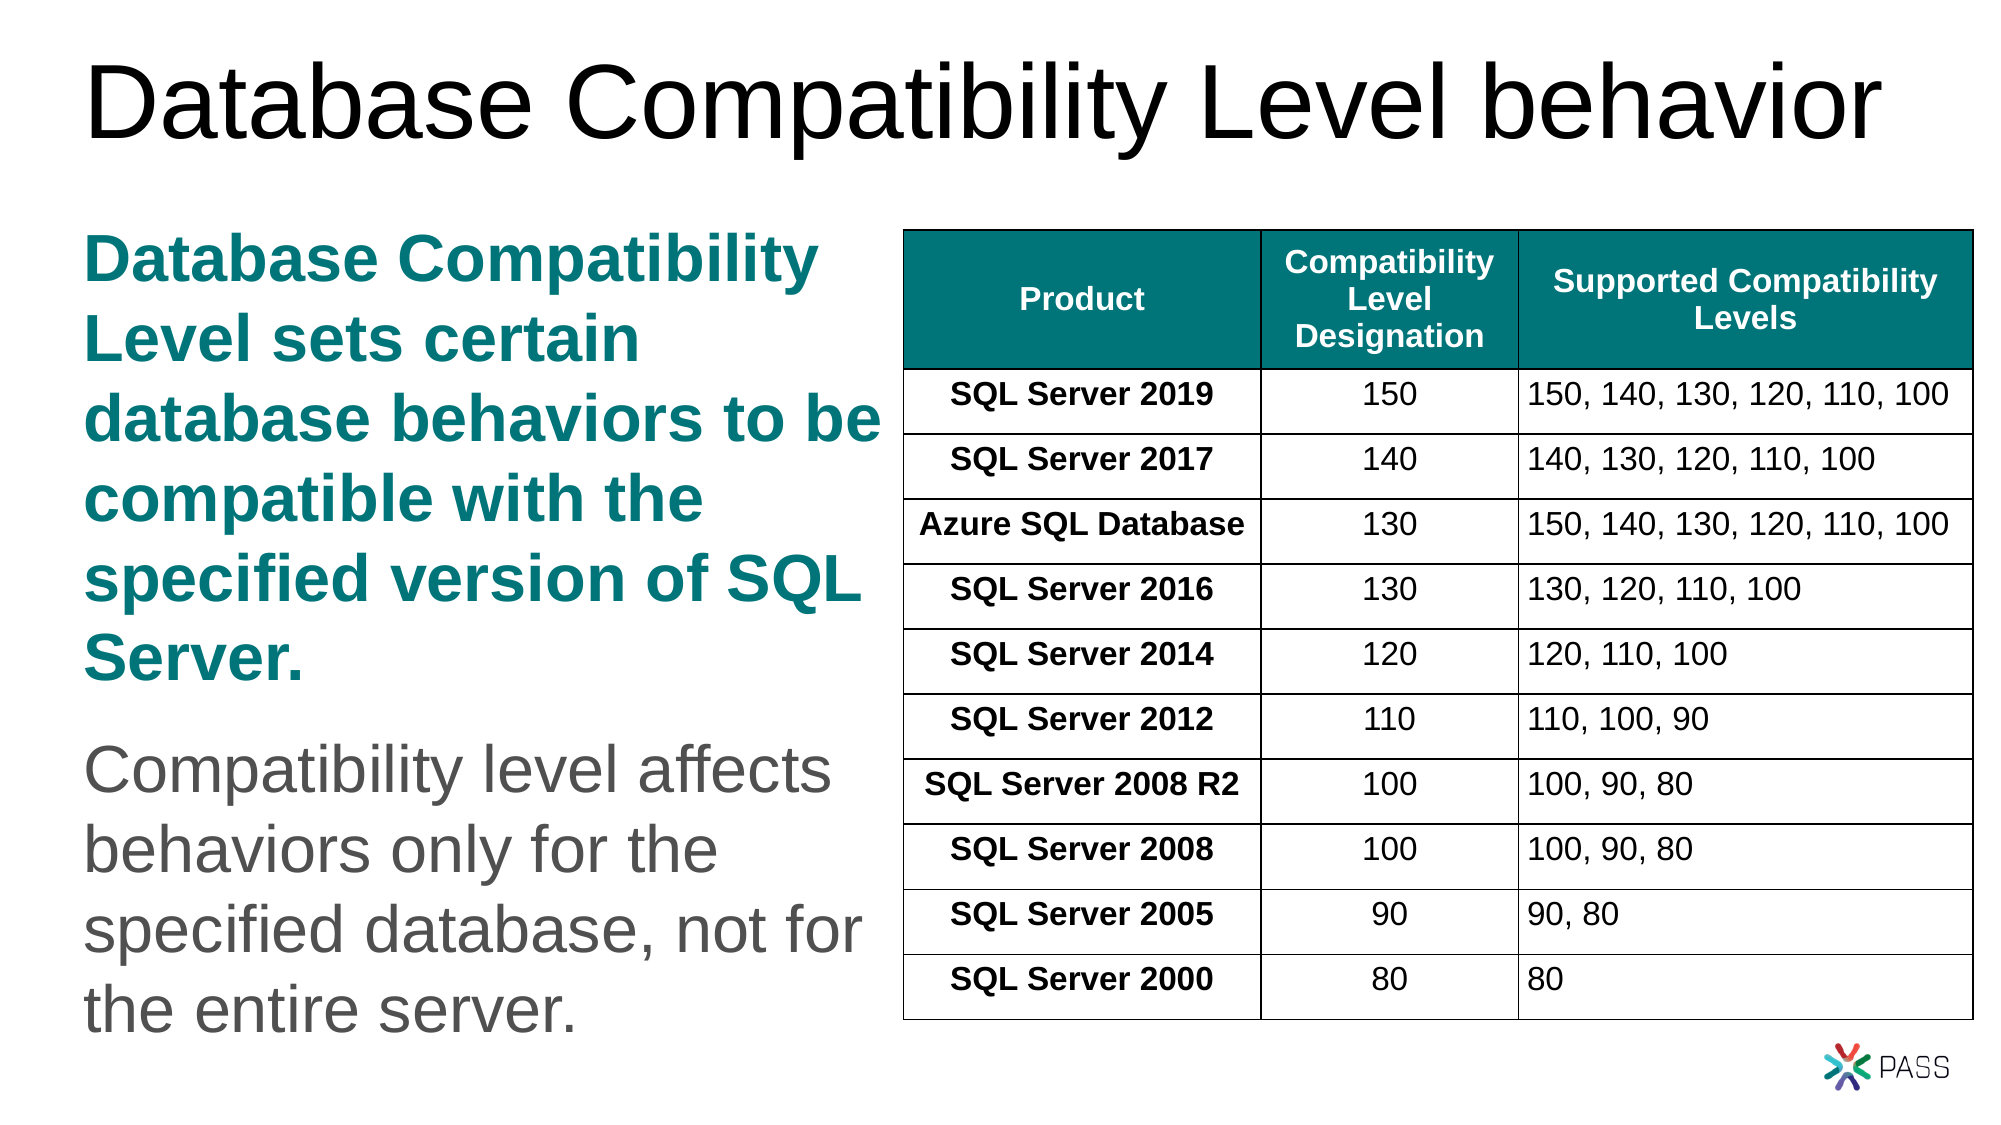

# Database Compatibility Level behavior
Database Compatibility Level sets certain database behaviors to be compatible with the specified version of SQL Server.

| Product | Compatibility Level Designation | Supported Compatibility Levels |
| --- | --- | --- |
| SQL Server 2019 | 150 | 150, 140, 130, 120, 110, 100 |
| SQL Server 2017 | 140 | 140, 130, 120, 110, 100 |
| Azure SQL Database | 130 | 150, 140, 130, 120, 110, 100 |
| SQL Server 2016 | 130 | 130, 120, 110, 100 |
| SQL Server 2014 | 120 | 120, 110, 100 |
| SQL Server 2012 | 110 | 110, 100, 90 |
| SQL Server 2008 R2 | 100 | 100, 90, 80 |
| SQL Server 2008 | 100 | 100, 90, 80 |
| SQL Server 2005 | 90 | 90, 80 |
| SQL Server 2000 | 80 | 80 |
Compatibility level affects behaviors only for the specified database, not for the entire server.